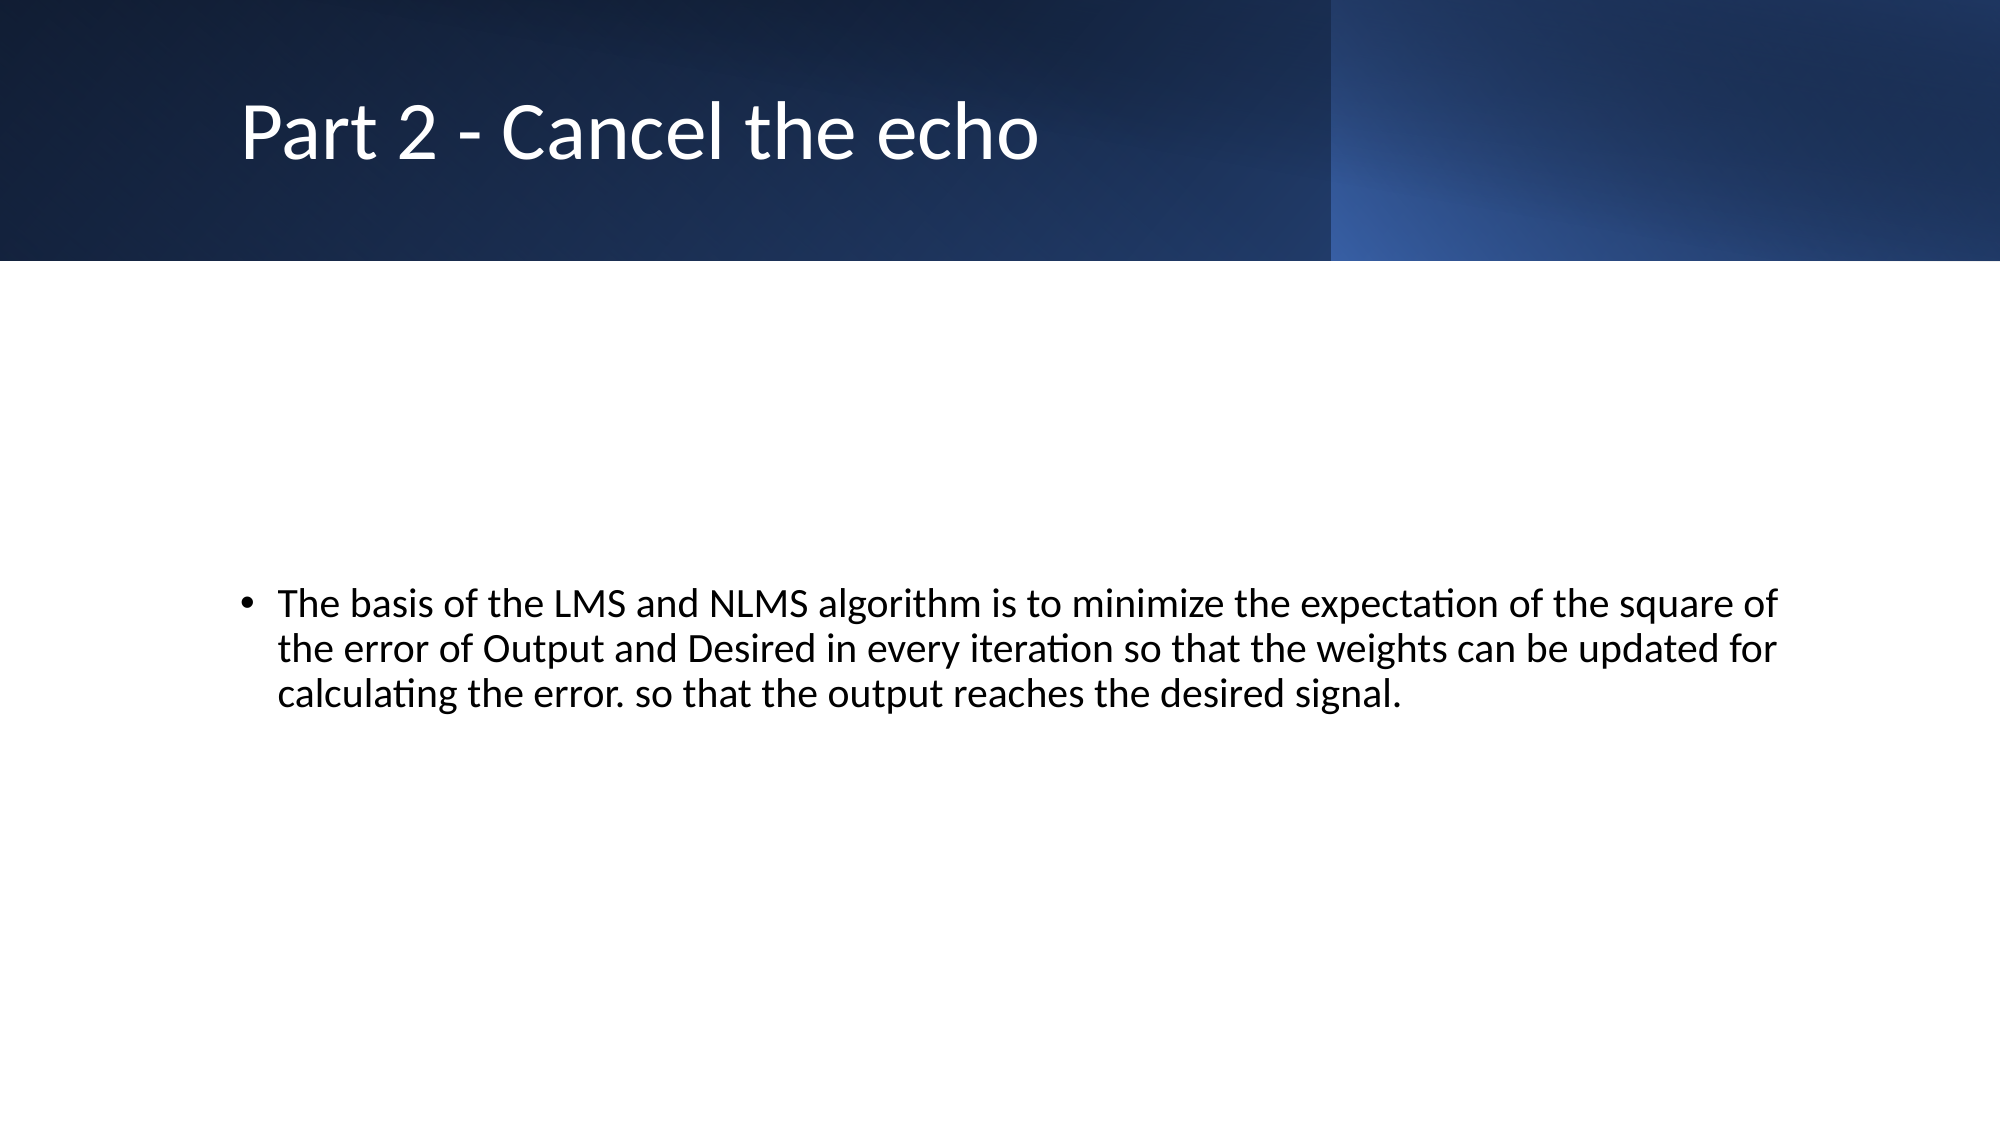

# Part 2 - Cancel the echo
The basis of the LMS and NLMS algorithm is to minimize the expectation of the square of the error of Output and Desired in every iteration so that the weights can be updated for calculating the error. so that the output reaches the desired signal.